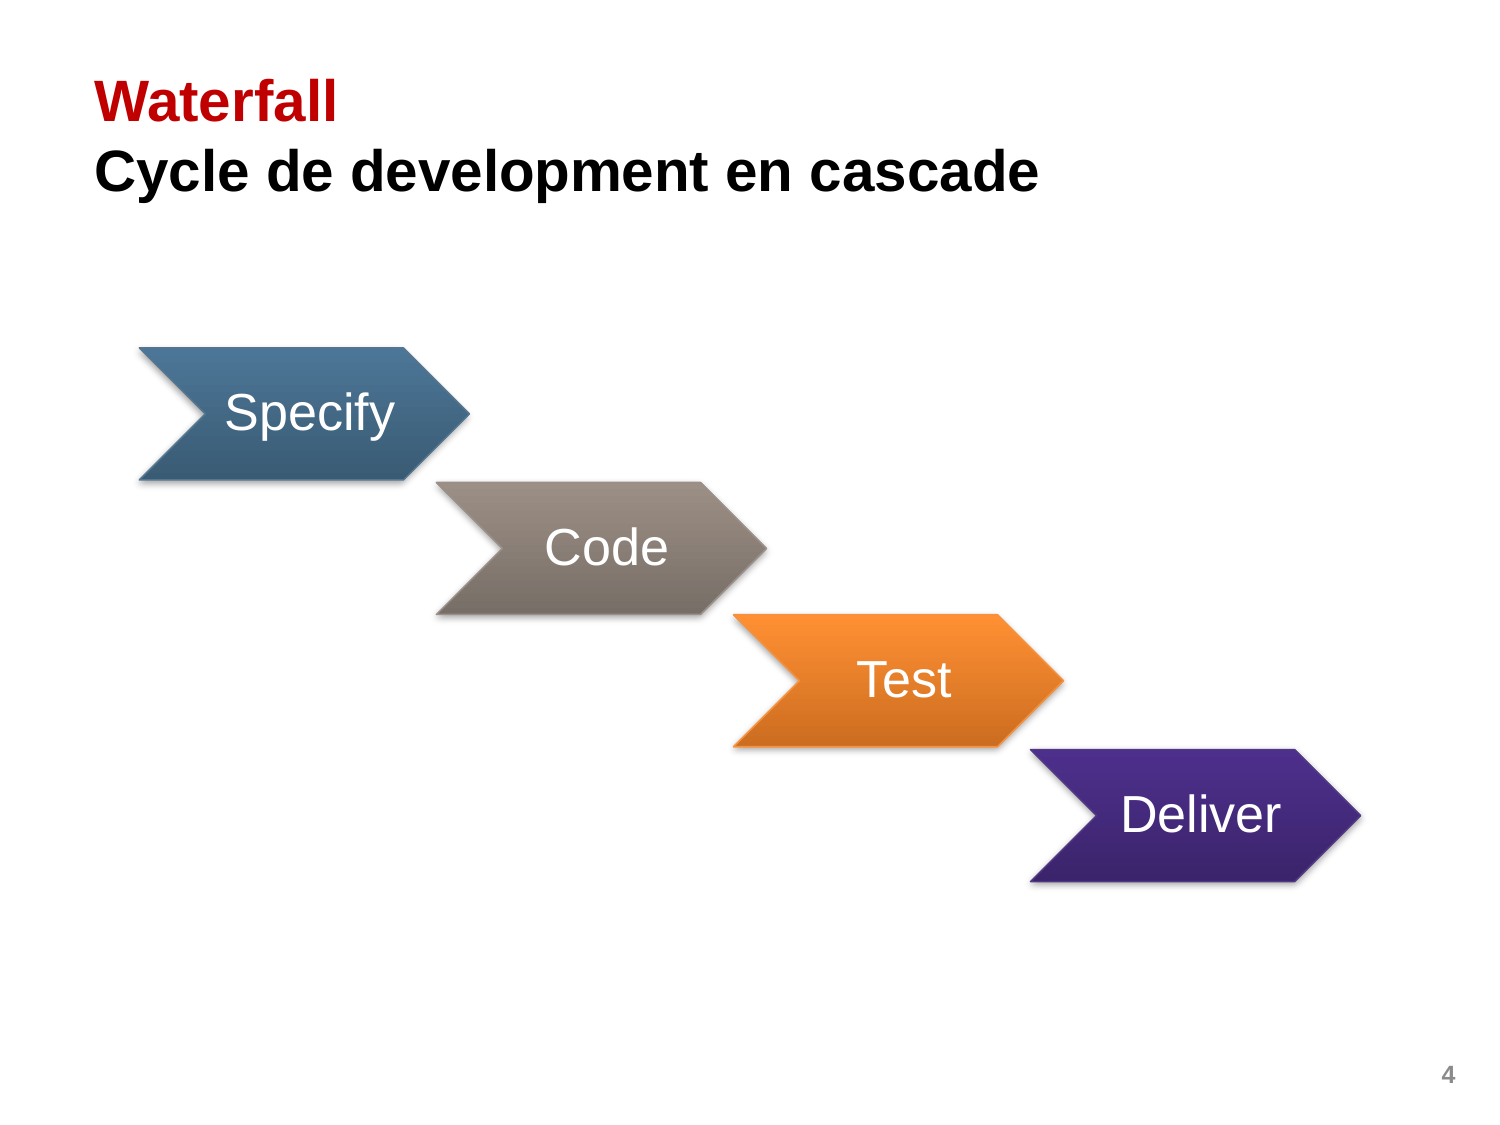

Waterfall
Cycle de development en cascade
Specify
Code
Test
Deliver
4